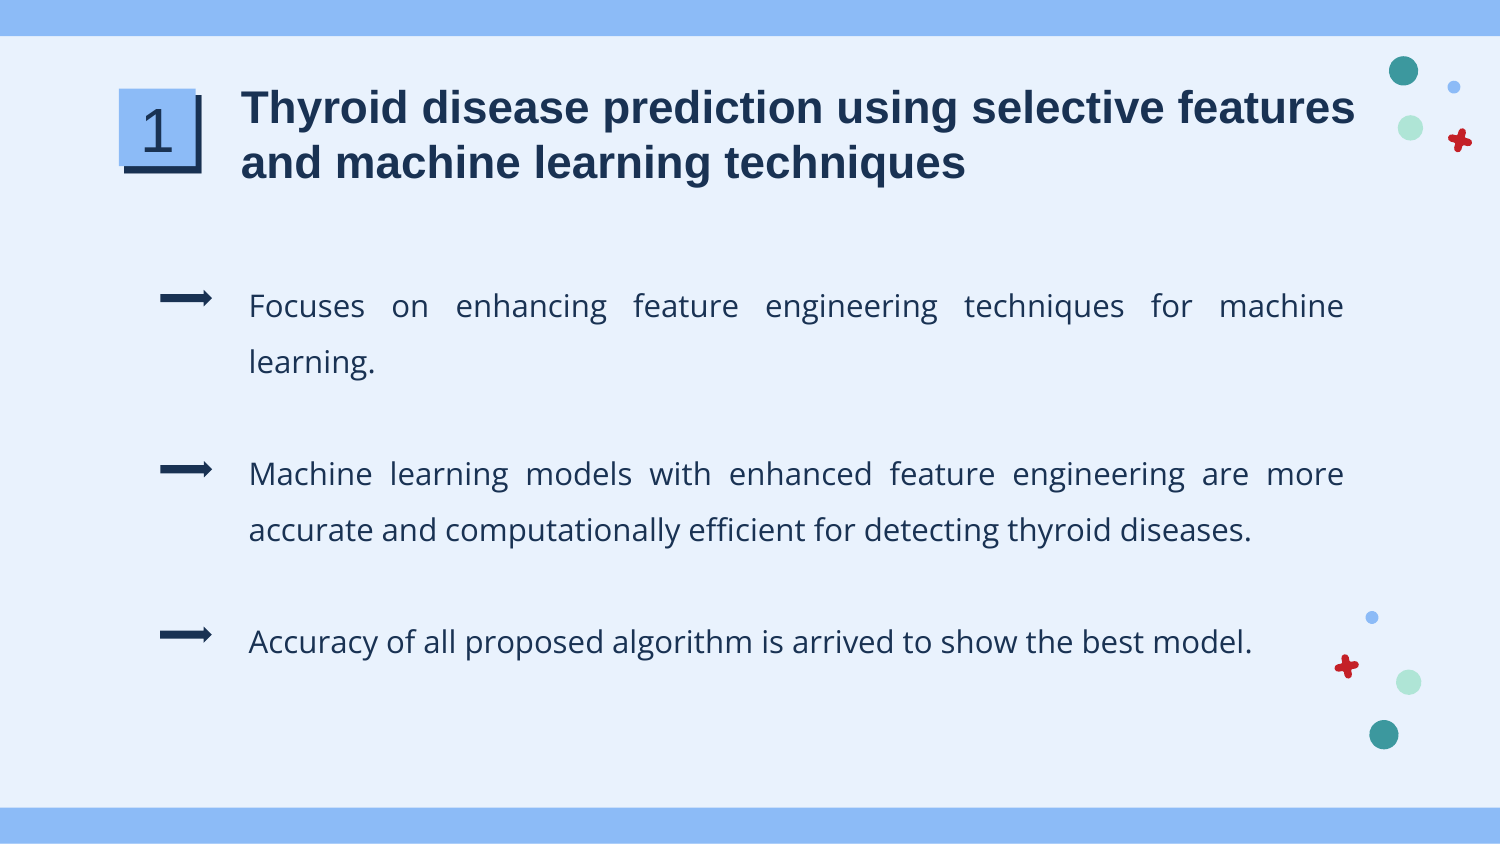

# Thyroid disease prediction using selective features and machine learning techniques
1
Focuses on enhancing feature engineering techniques for machine learning.

Machine learning models with enhanced feature engineering are more accurate and computationally efficient for detecting thyroid diseases.

Accuracy of all proposed algorithm is arrived to show the best model.